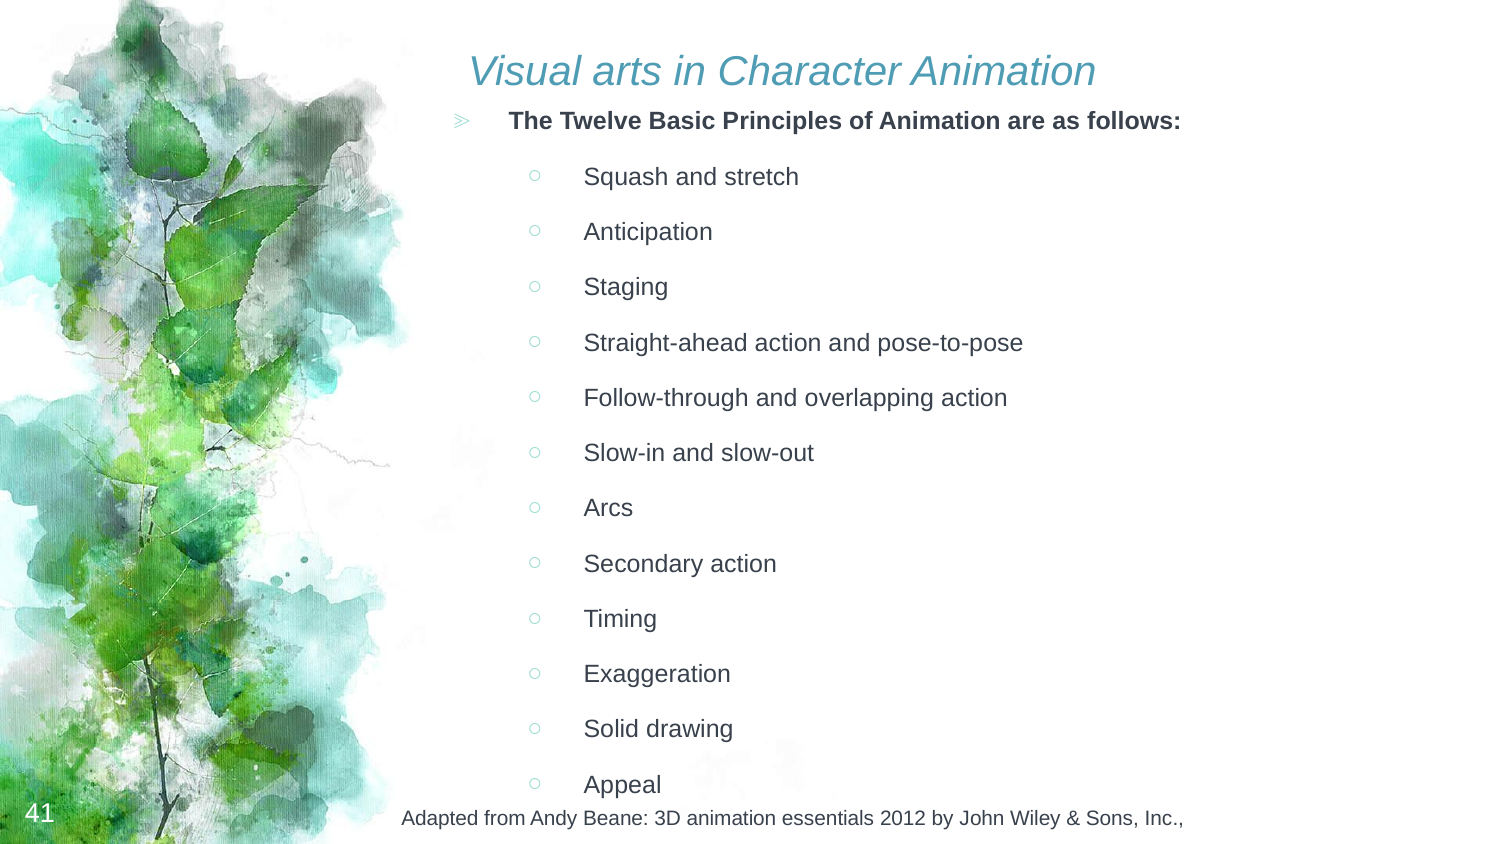

# Visual arts in Character Animation
The Twelve Basic Principles of Animation are as follows:
Squash and stretch
Anticipation
Staging
Straight-ahead action and pose-to-pose
Follow-through and overlapping action
Slow-in and slow-out
Arcs
Secondary action
Timing
Exaggeration
Solid drawing
Appeal
41
Adapted from Andy Beane: 3D animation essentials 2012 by John Wiley & Sons, Inc.,